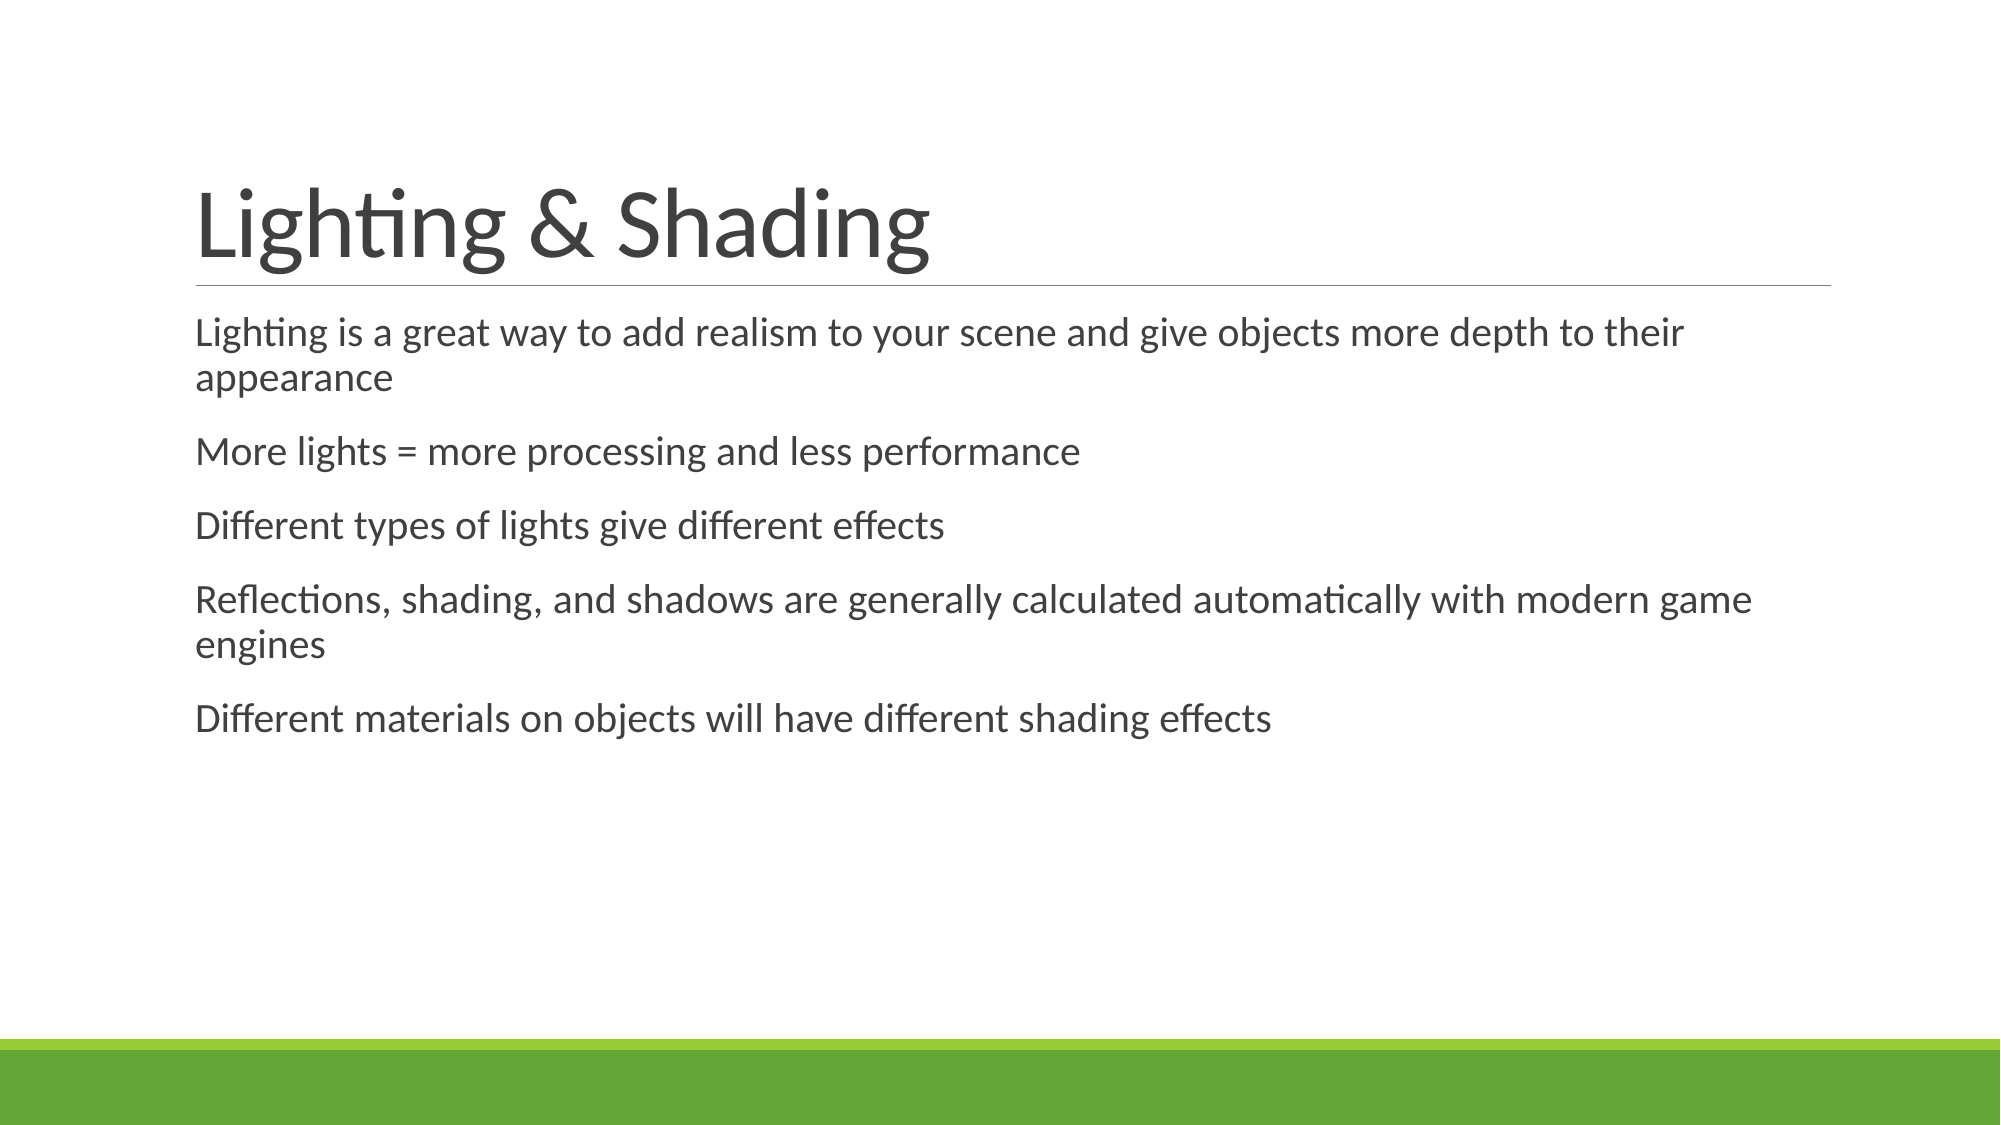

# Lighting & Shading
Lighting is a great way to add realism to your scene and give objects more depth to their appearance
More lights = more processing and less performance
Different types of lights give different effects
Reflections, shading, and shadows are generally calculated automatically with modern game engines
Different materials on objects will have different shading effects